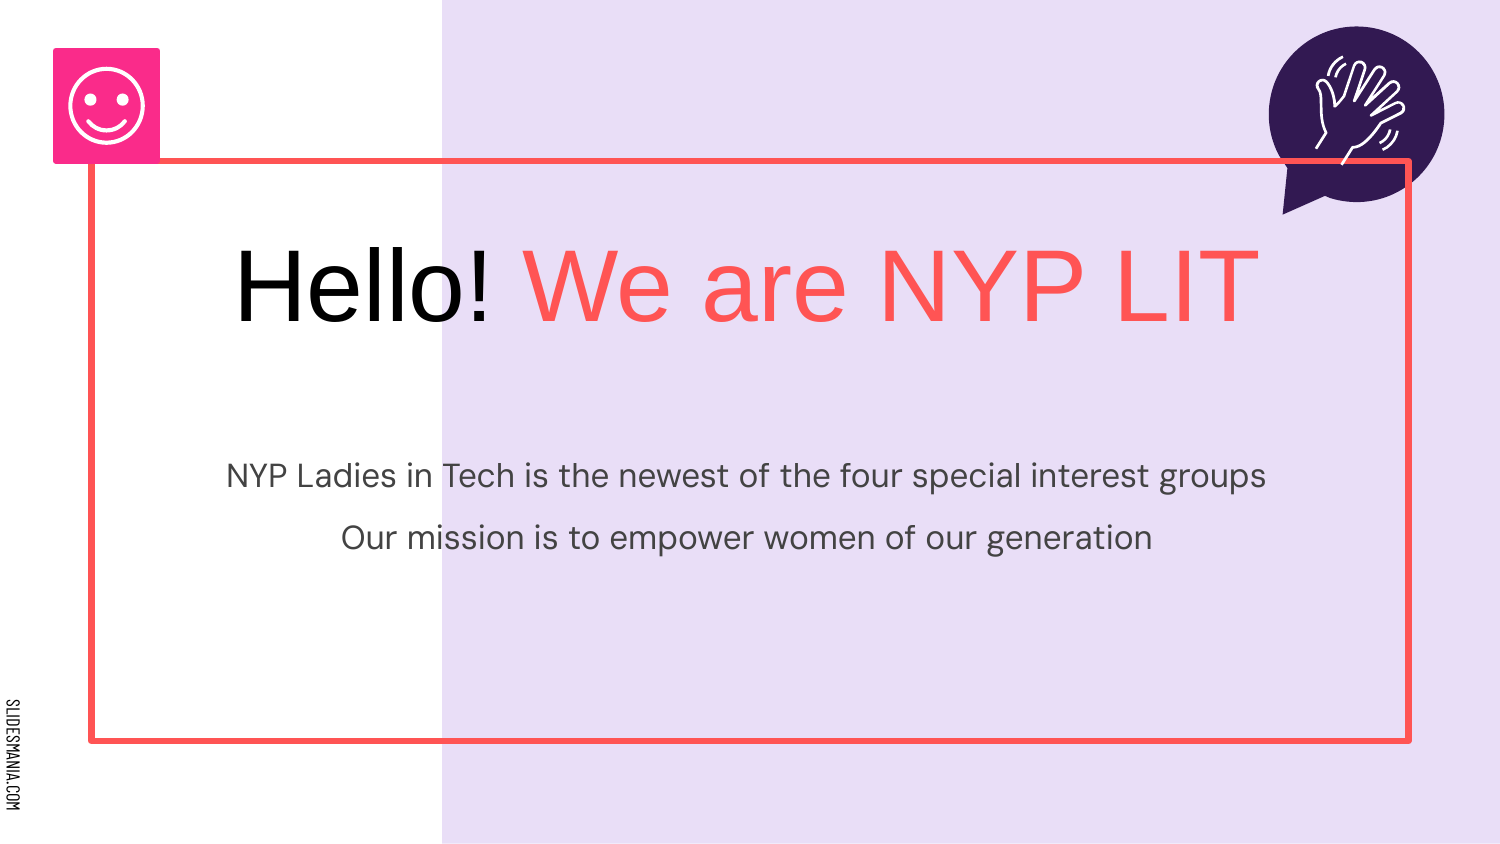

# Hello! We are NYP LIT

NYP Ladies in Tech is the newest of the four special interest groups
Our mission is to empower women of our generation